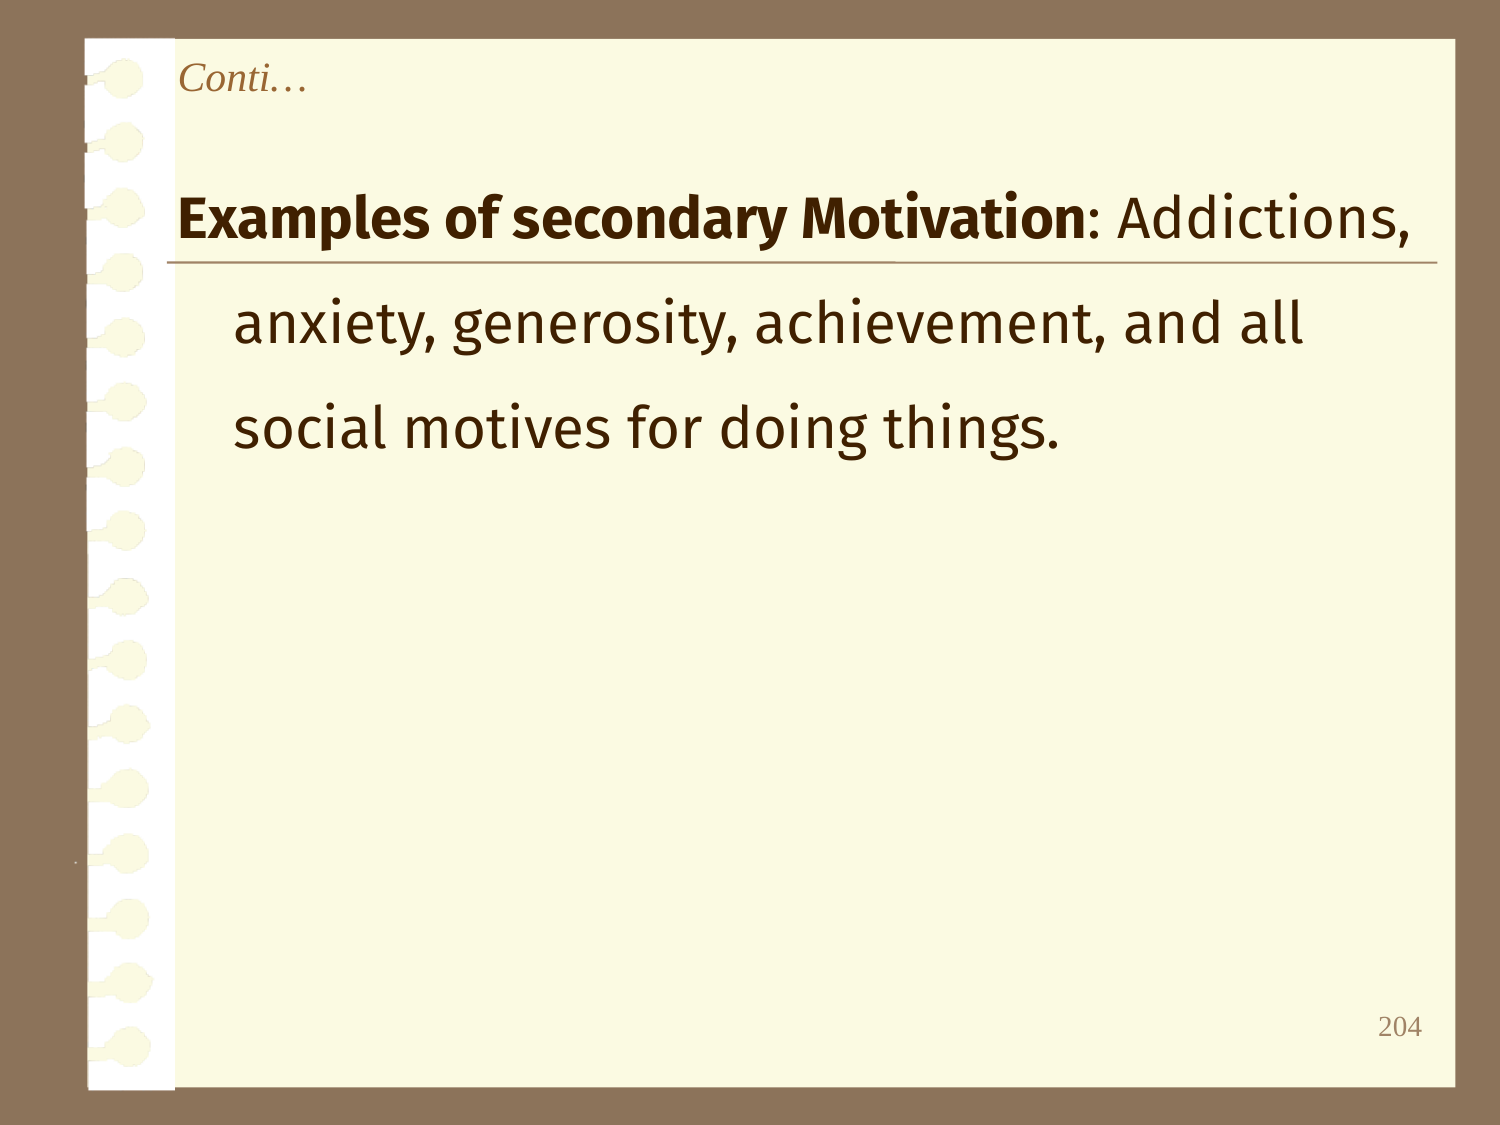

# Conti…
Examples of secondary Motivation: Addictions, anxiety, generosity, achievement, and all social motives for doing things.

204